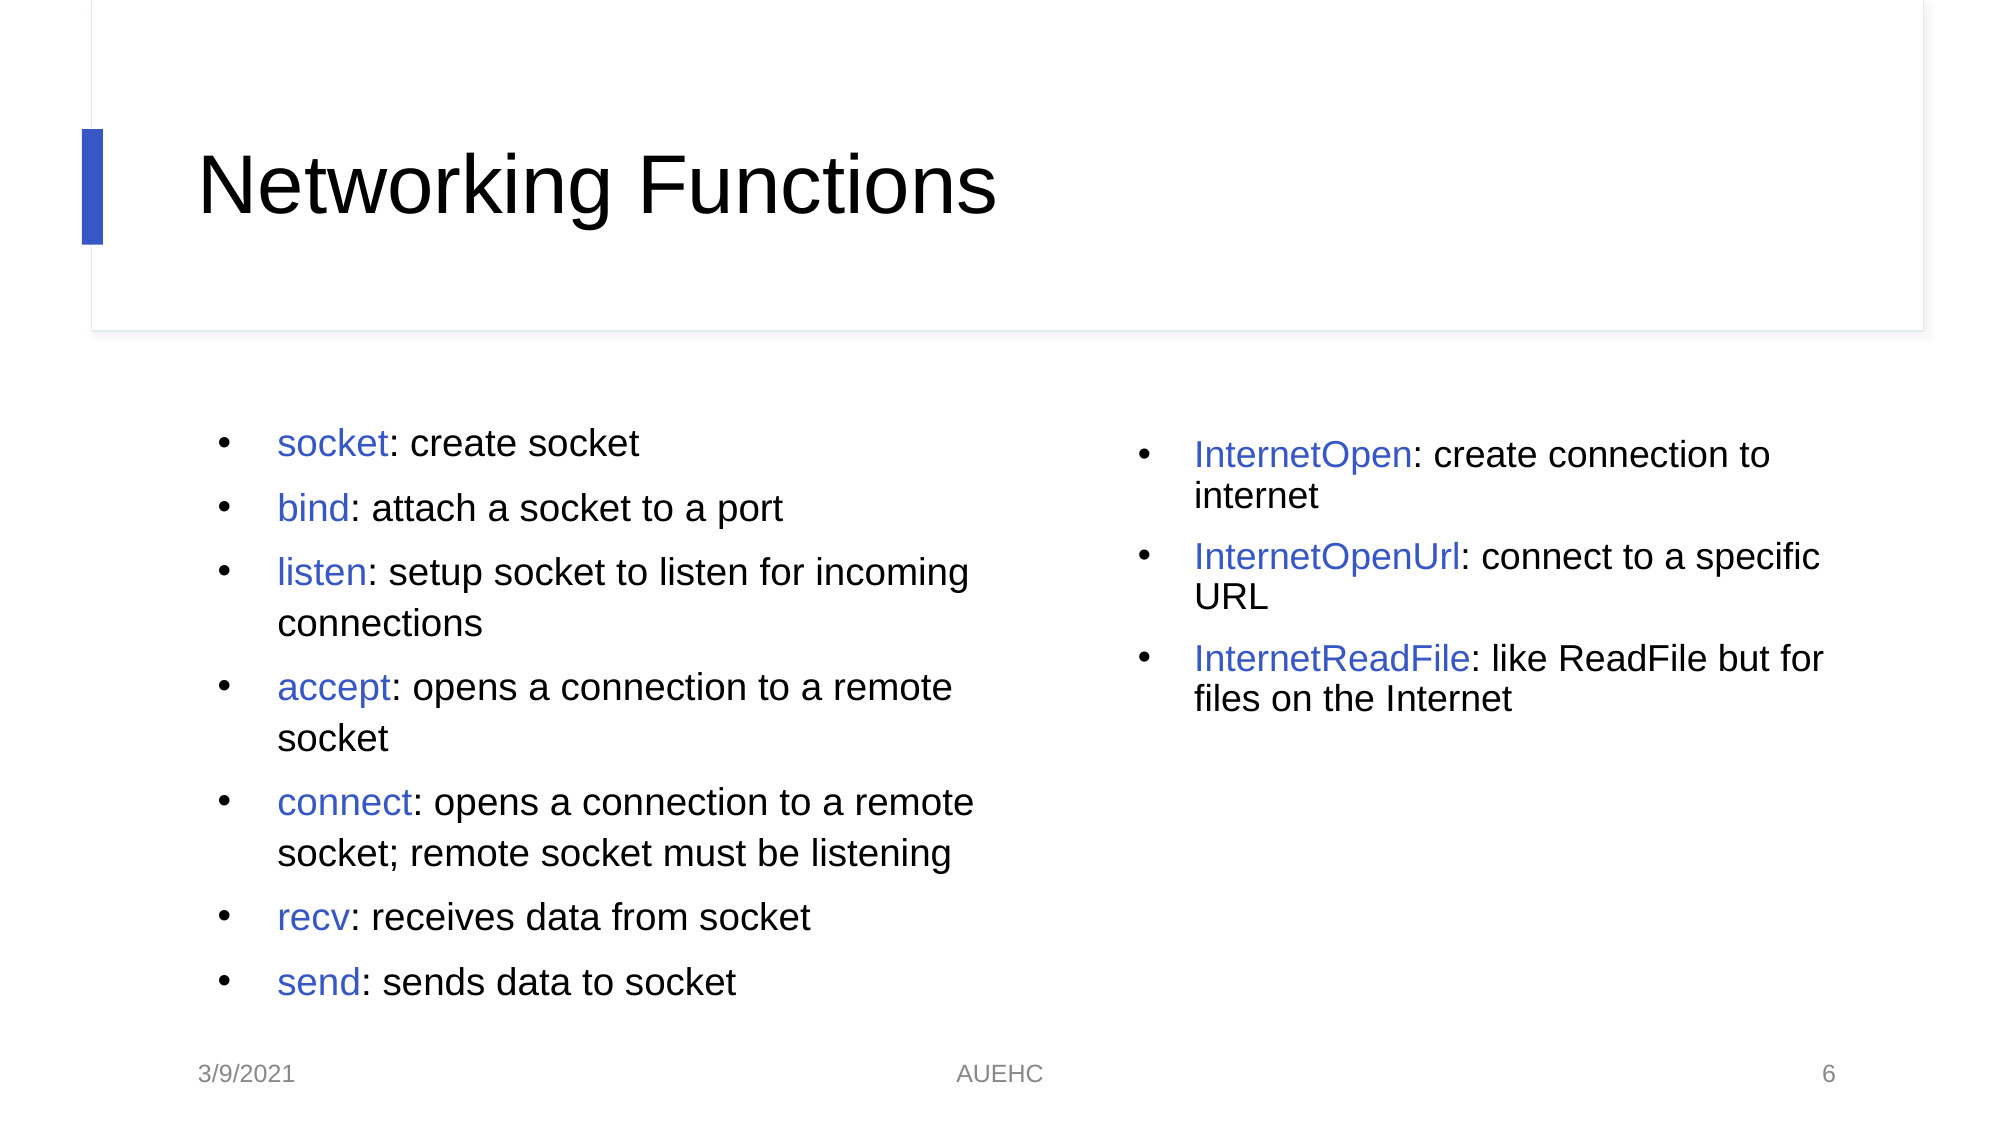

# Networking Functions
socket: create socket
bind: attach a socket to a port
listen: setup socket to listen for incoming connections
accept: opens a connection to a remote socket
connect: opens a connection to a remote socket; remote socket must be listening
recv: receives data from socket
send: sends data to socket
InternetOpen: create connection to internet
InternetOpenUrl: connect to a specific URL
InternetReadFile: like ReadFile but for files on the Internet

3/9/2021
AUEHC
6